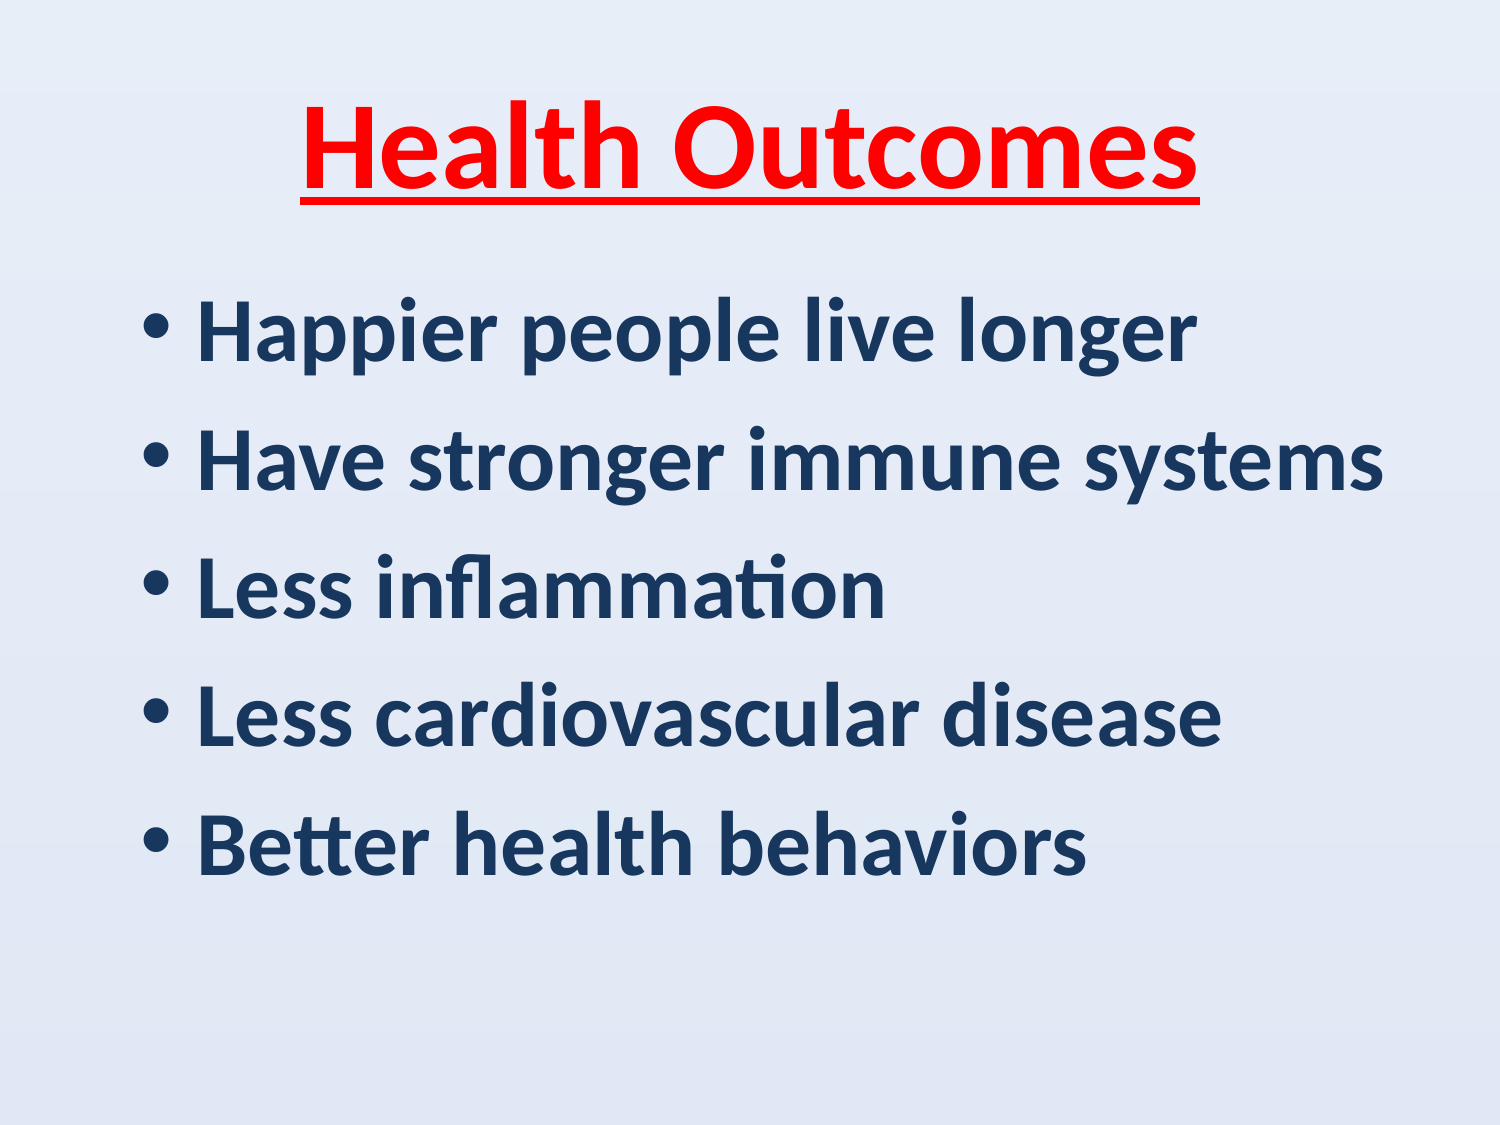

# Health Outcomes
Happier people live longer
Have stronger immune systems
Less inflammation
Less cardiovascular disease
Better health behaviors